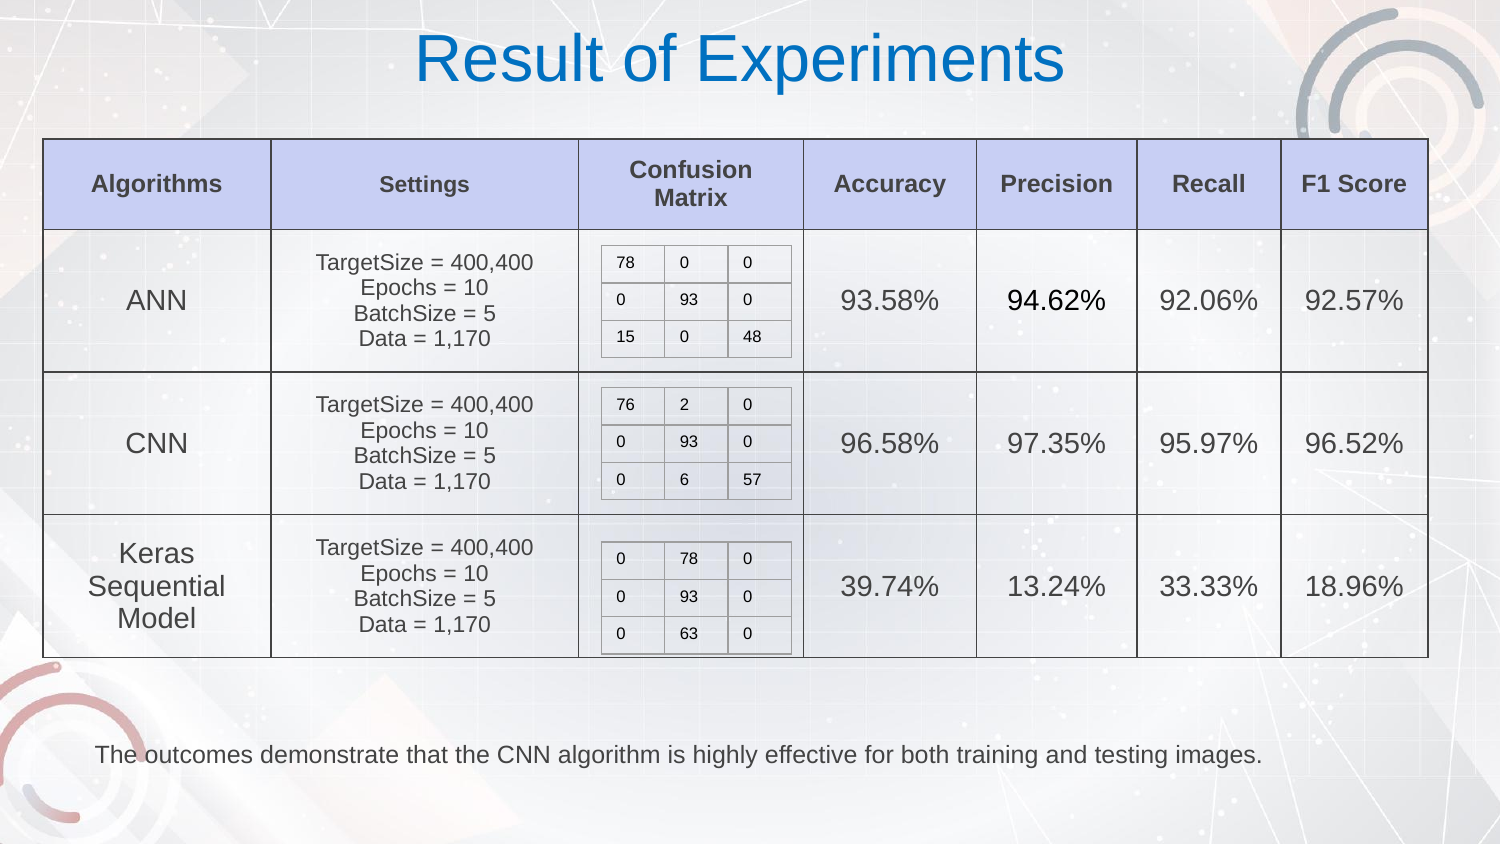

# Result of Experiments
| Algorithms | Settings | Confusion Matrix | Accuracy | Precision | Recall | F1 Score |
| --- | --- | --- | --- | --- | --- | --- |
| ANN | TargetSize = 400,400 Epochs = 10 BatchSize = 5 Data = 1,170 |  | 93.58% | 94.62% | 92.06% | 92.57% |
| CNN | TargetSize = 400,400 Epochs = 10 BatchSize = 5 Data = 1,170 |  | 96.58% | 97.35% | 95.97% | 96.52% |
| Keras Sequential Model | TargetSize = 400,400 Epochs = 10 BatchSize = 5 Data = 1,170 |  | 39.74% | 13.24% | 33.33% | 18.96% |
| 78 | 0 | 0 |
| --- | --- | --- |
| 0 | 93 | 0 |
| 15 | 0 | 48 |
| 76 | 2 | 0 |
| --- | --- | --- |
| 0 | 93 | 0 |
| 0 | 6 | 57 |
| 0 | 78 | 0 |
| --- | --- | --- |
| 0 | 93 | 0 |
| 0 | 63 | 0 |
The outcomes demonstrate that the CNN algorithm is highly effective for both training and testing images.